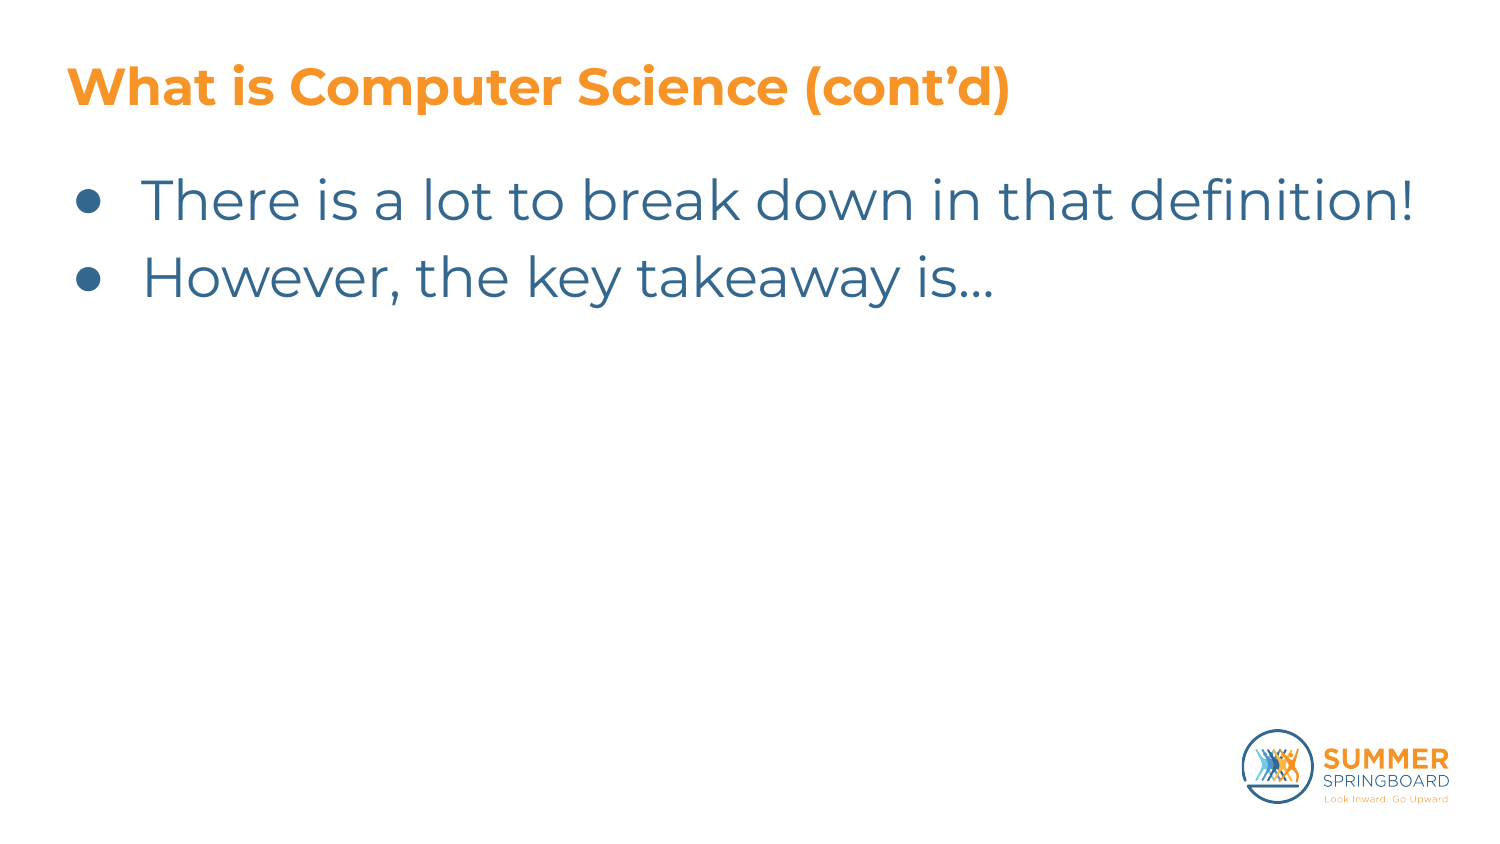

# What is Computer Science (cont’d)
There is a lot to break down in that definition!
However, the key takeaway is…